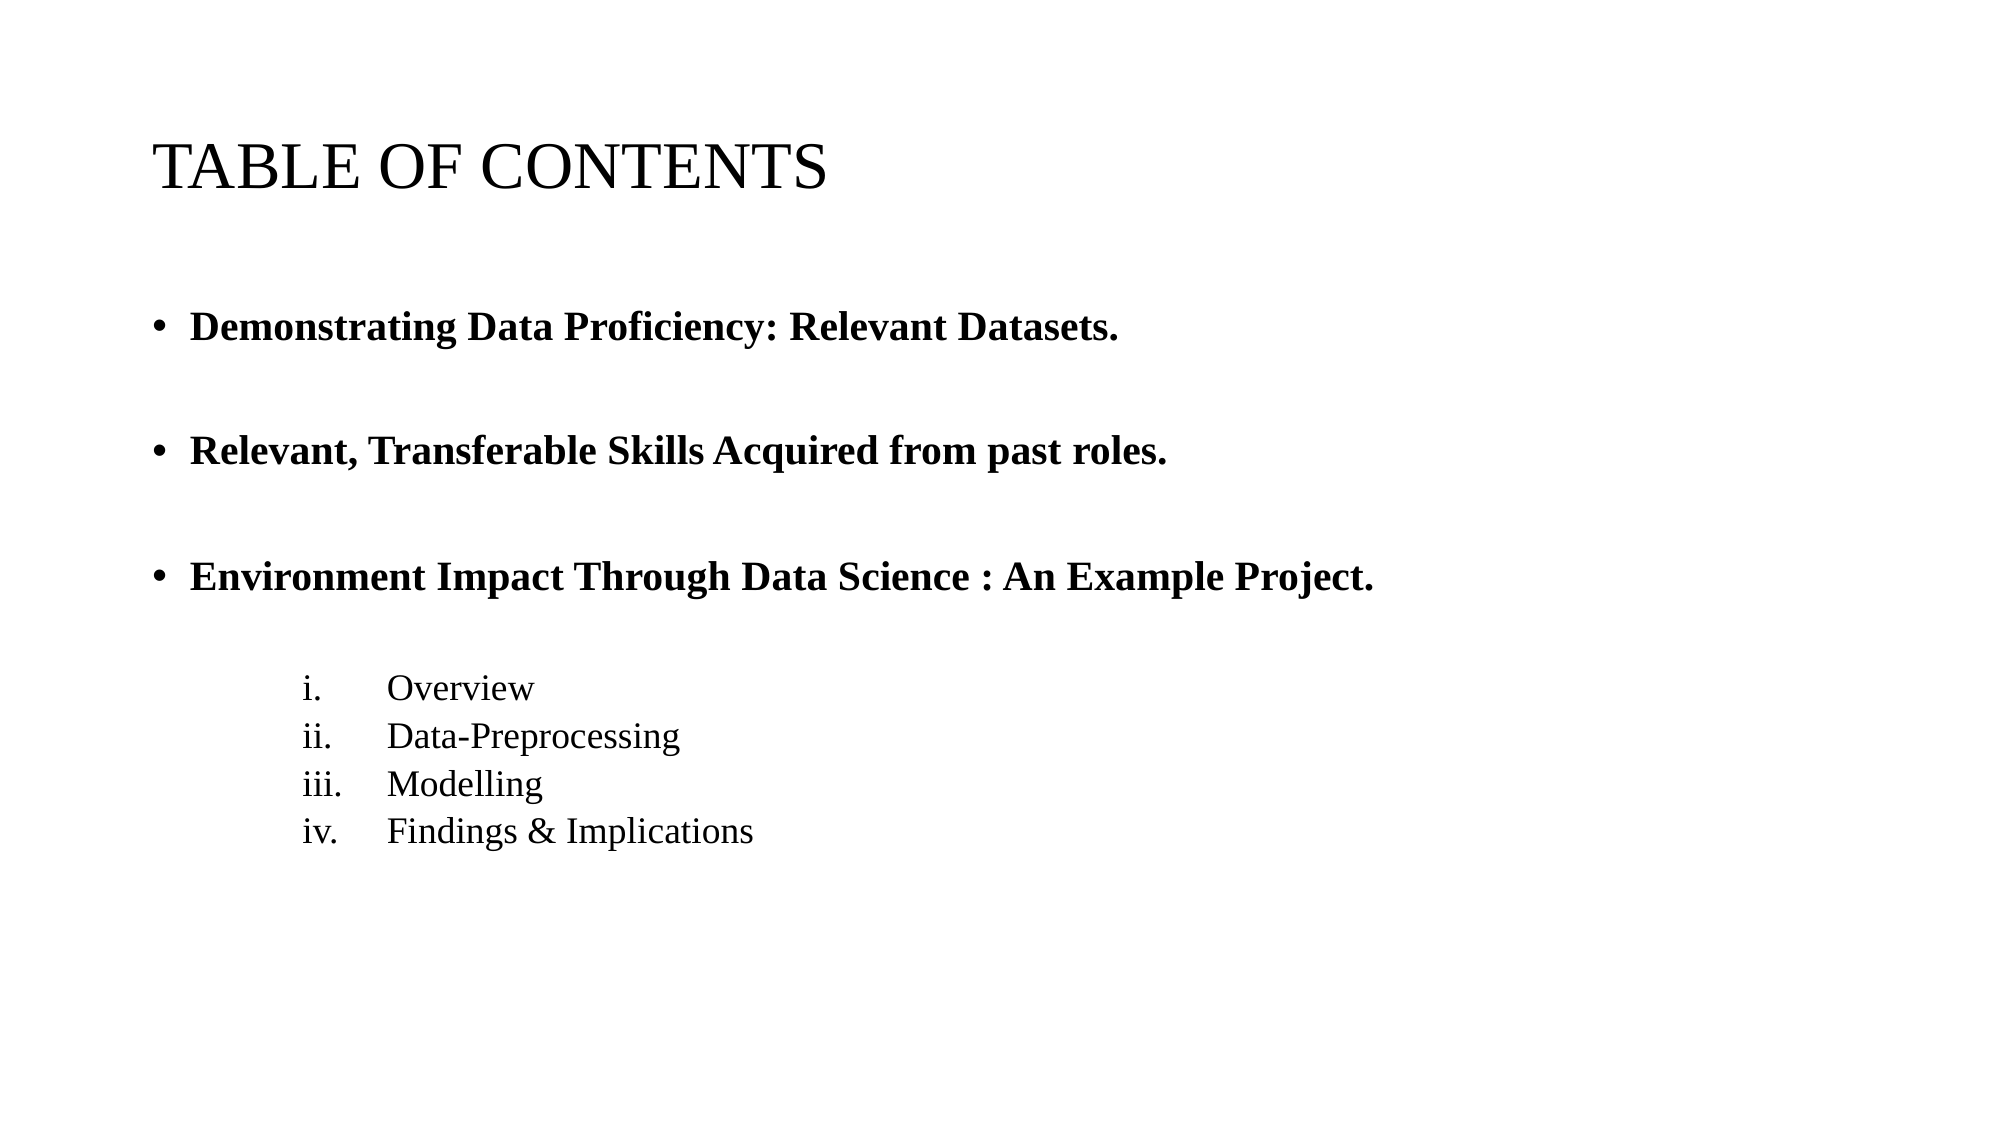

# TABLE OF CONTENTS
Demonstrating Data Proficiency: Relevant Datasets.

Relevant, Transferable Skills Acquired from past roles.

Environment Impact Through Data Science : An Example Project.

Overview
Data-Preprocessing
Modelling
Findings & Implications